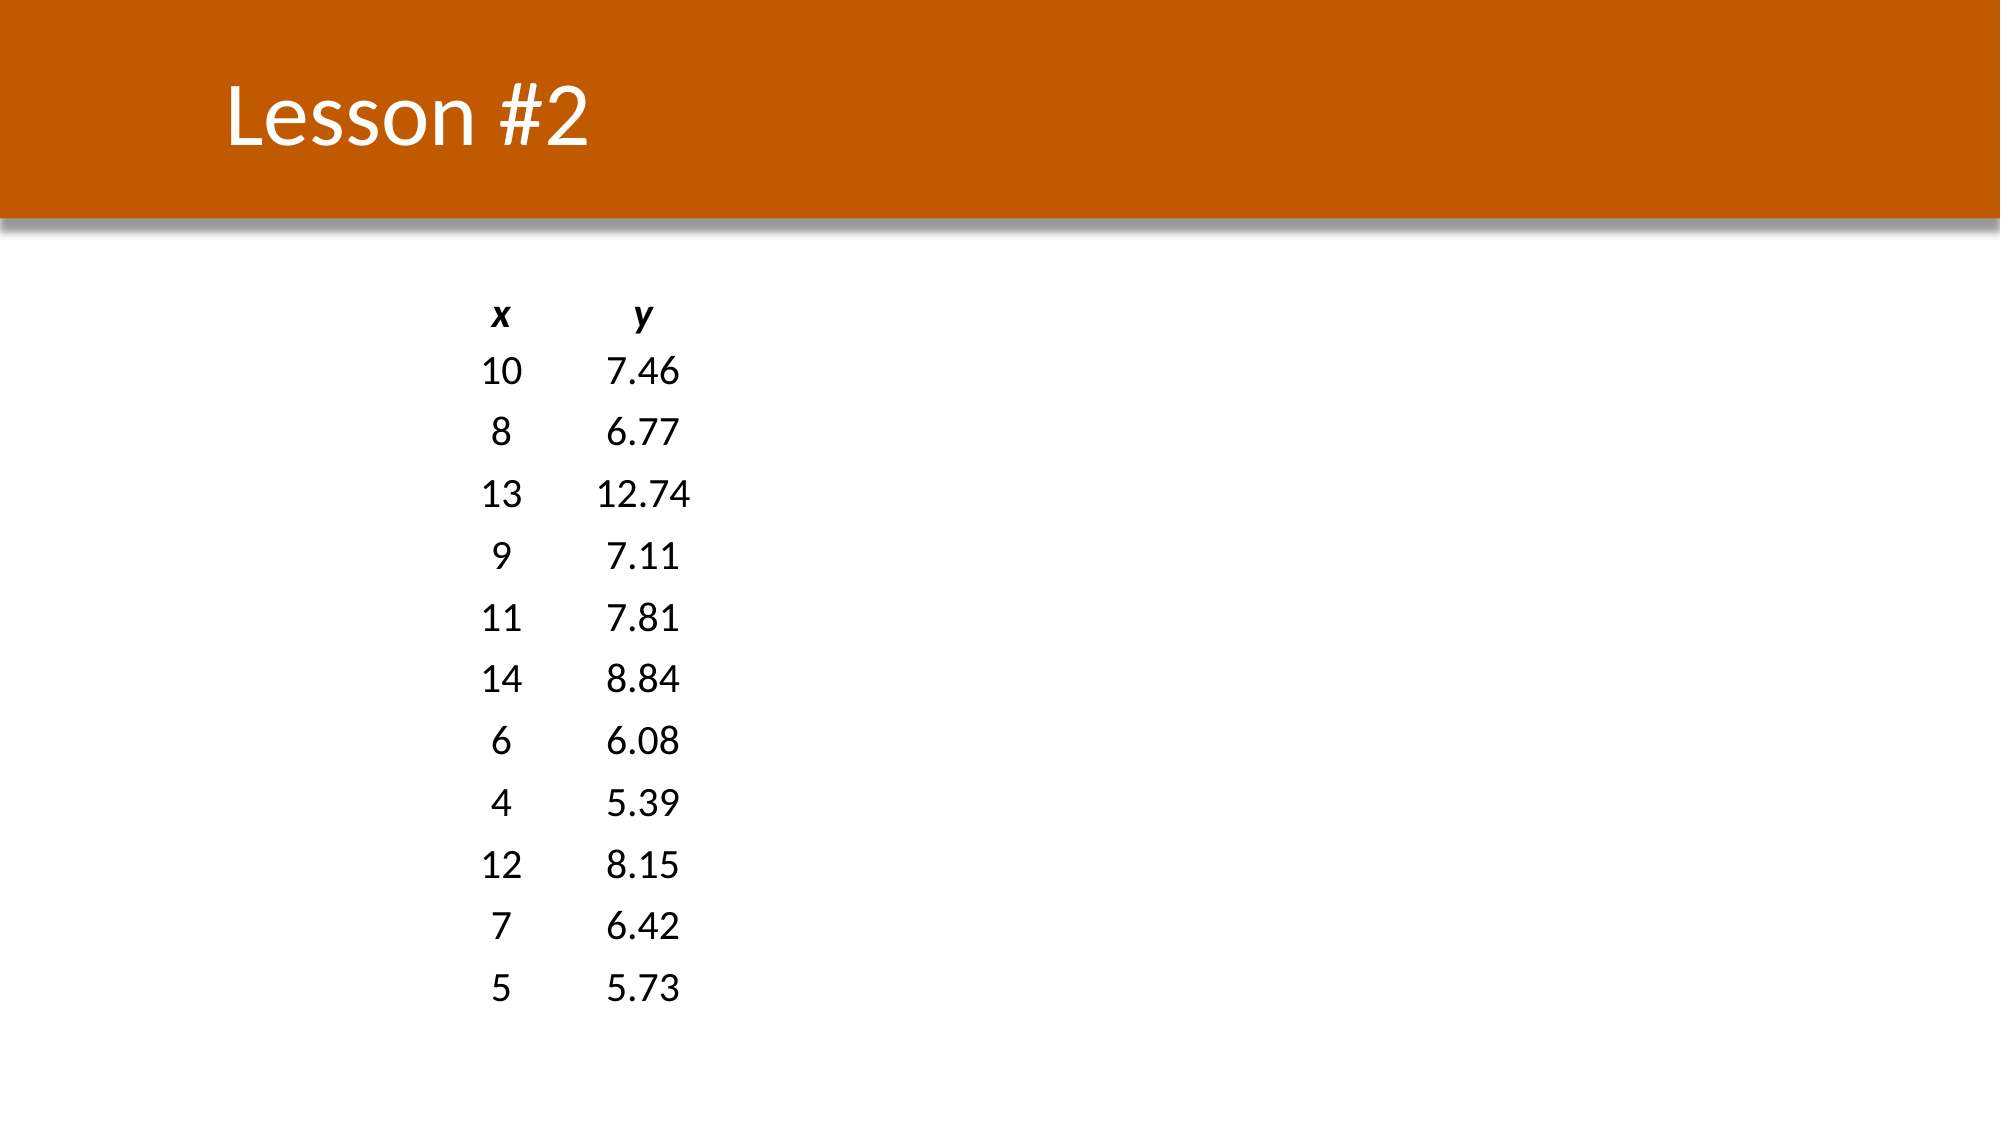

Lesson #2
| x | y |
| --- | --- |
| 10 | 7.46 |
| 8 | 6.77 |
| 13 | 12.74 |
| 9 | 7.11 |
| 11 | 7.81 |
| 14 | 8.84 |
| 6 | 6.08 |
| 4 | 5.39 |
| 12 | 8.15 |
| 7 | 6.42 |
| 5 | 5.73 |